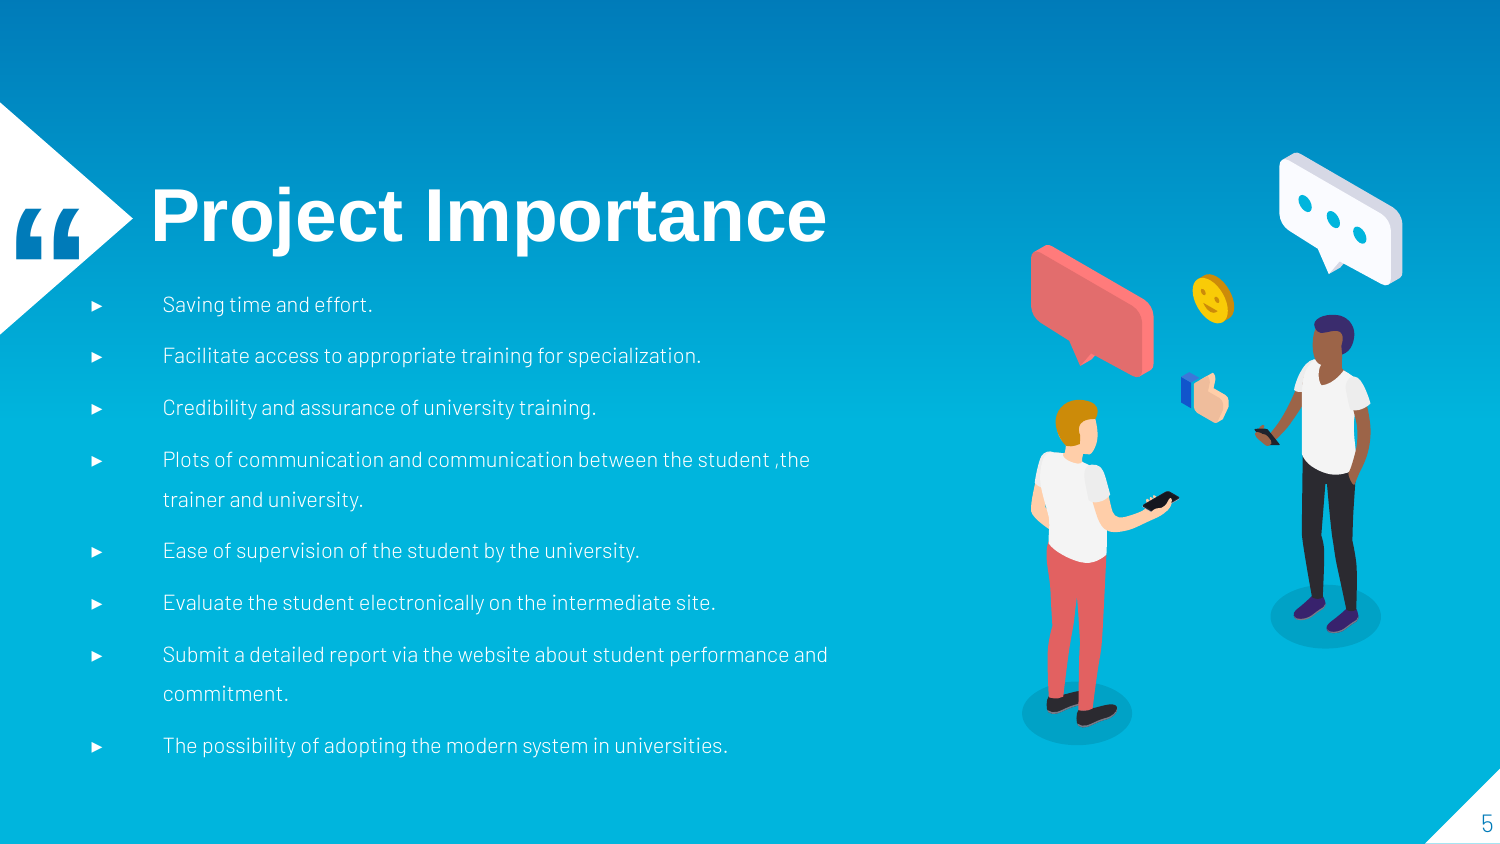

Project Importance

Saving time and effort.
Facilitate access to appropriate training for specialization.
Credibility and assurance of university training.
Plots of communication and communication between the student ,the trainer and university.
Ease of supervision of the student by the university.
Evaluate the student electronically on the intermediate site.
Submit a detailed report via the website about student performance and commitment.
The possibility of adopting the modern system in universities.
5